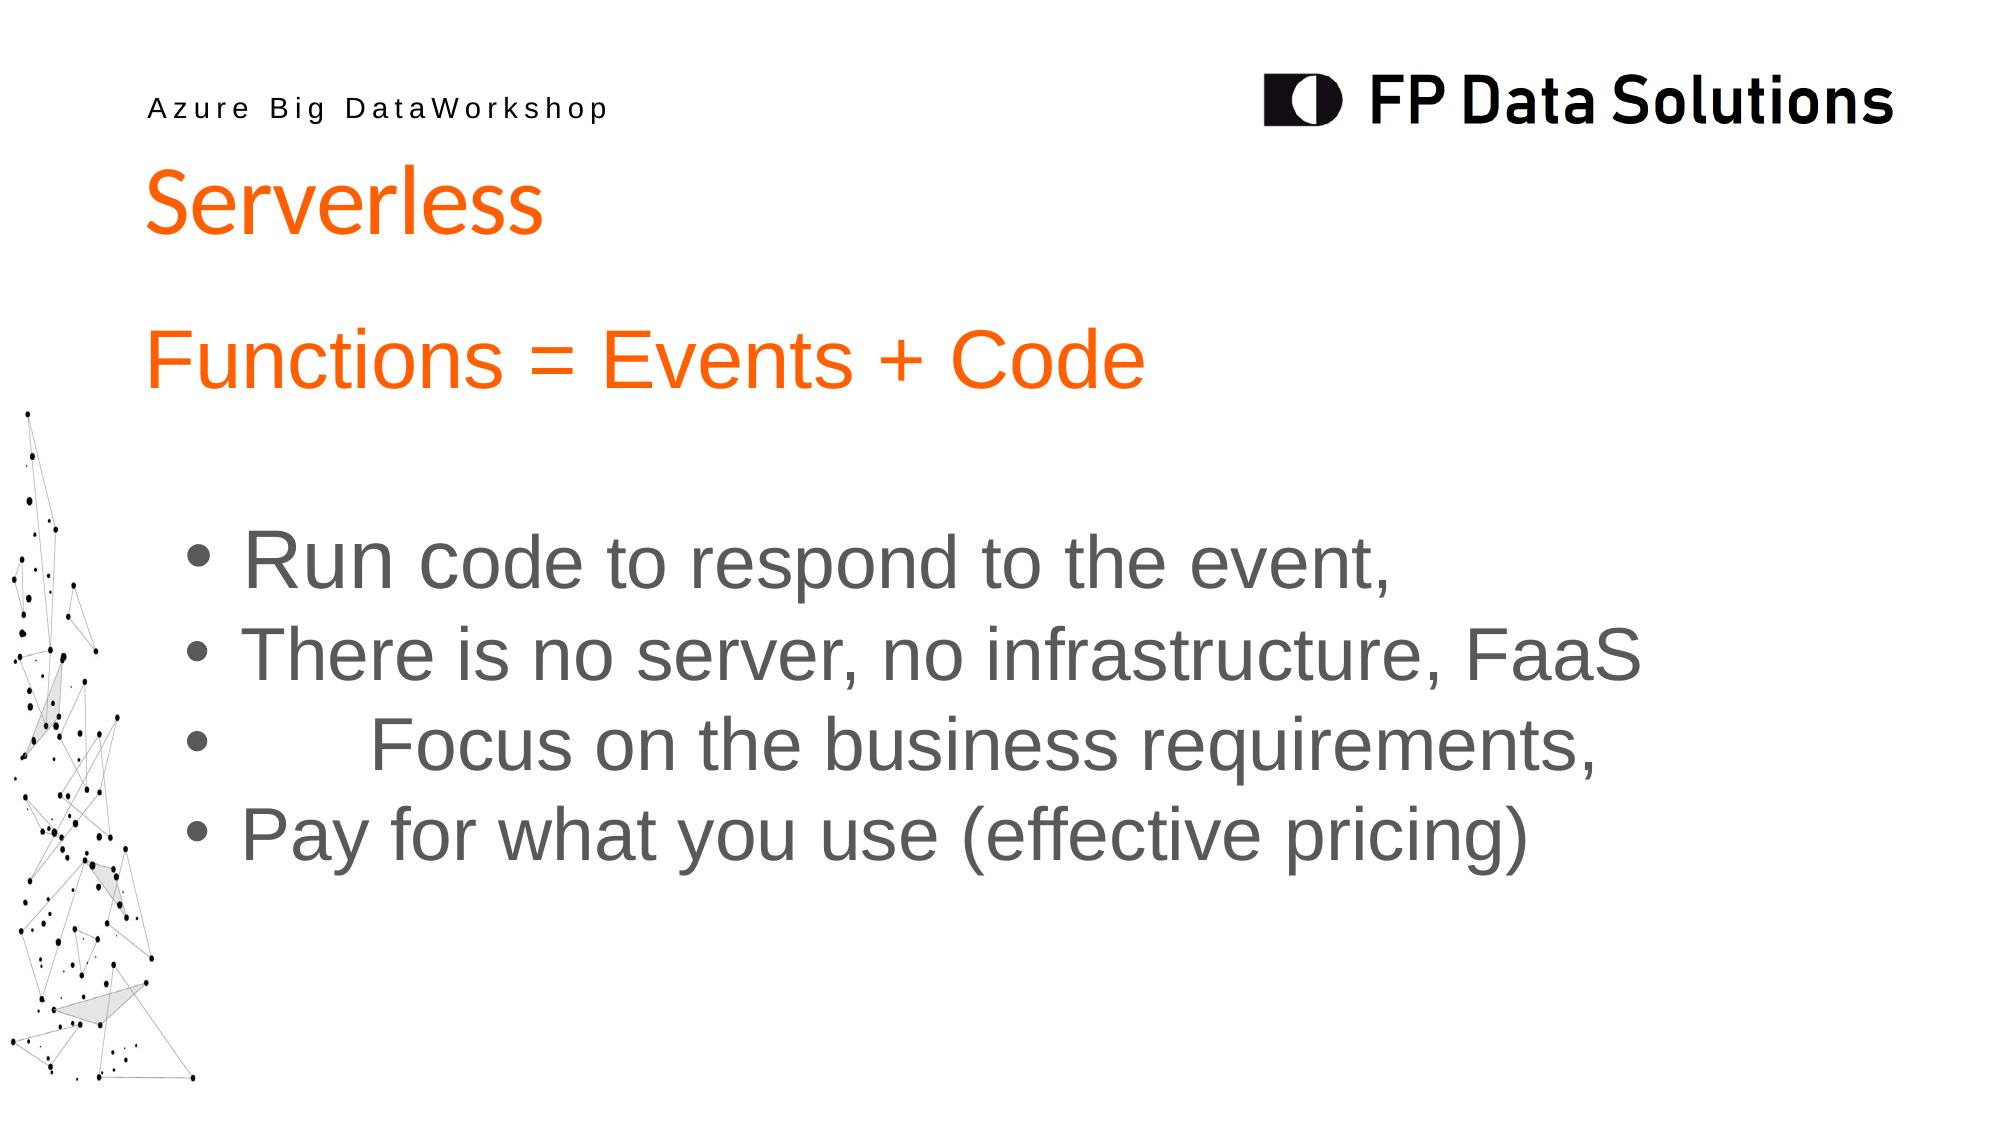

Serverless
Functions = Events + Code

 Run code to respond to the event,
 There is no server, no infrastructure, FaaS
 	Focus on the business requirements,
 Pay for what you use (effective pricing)